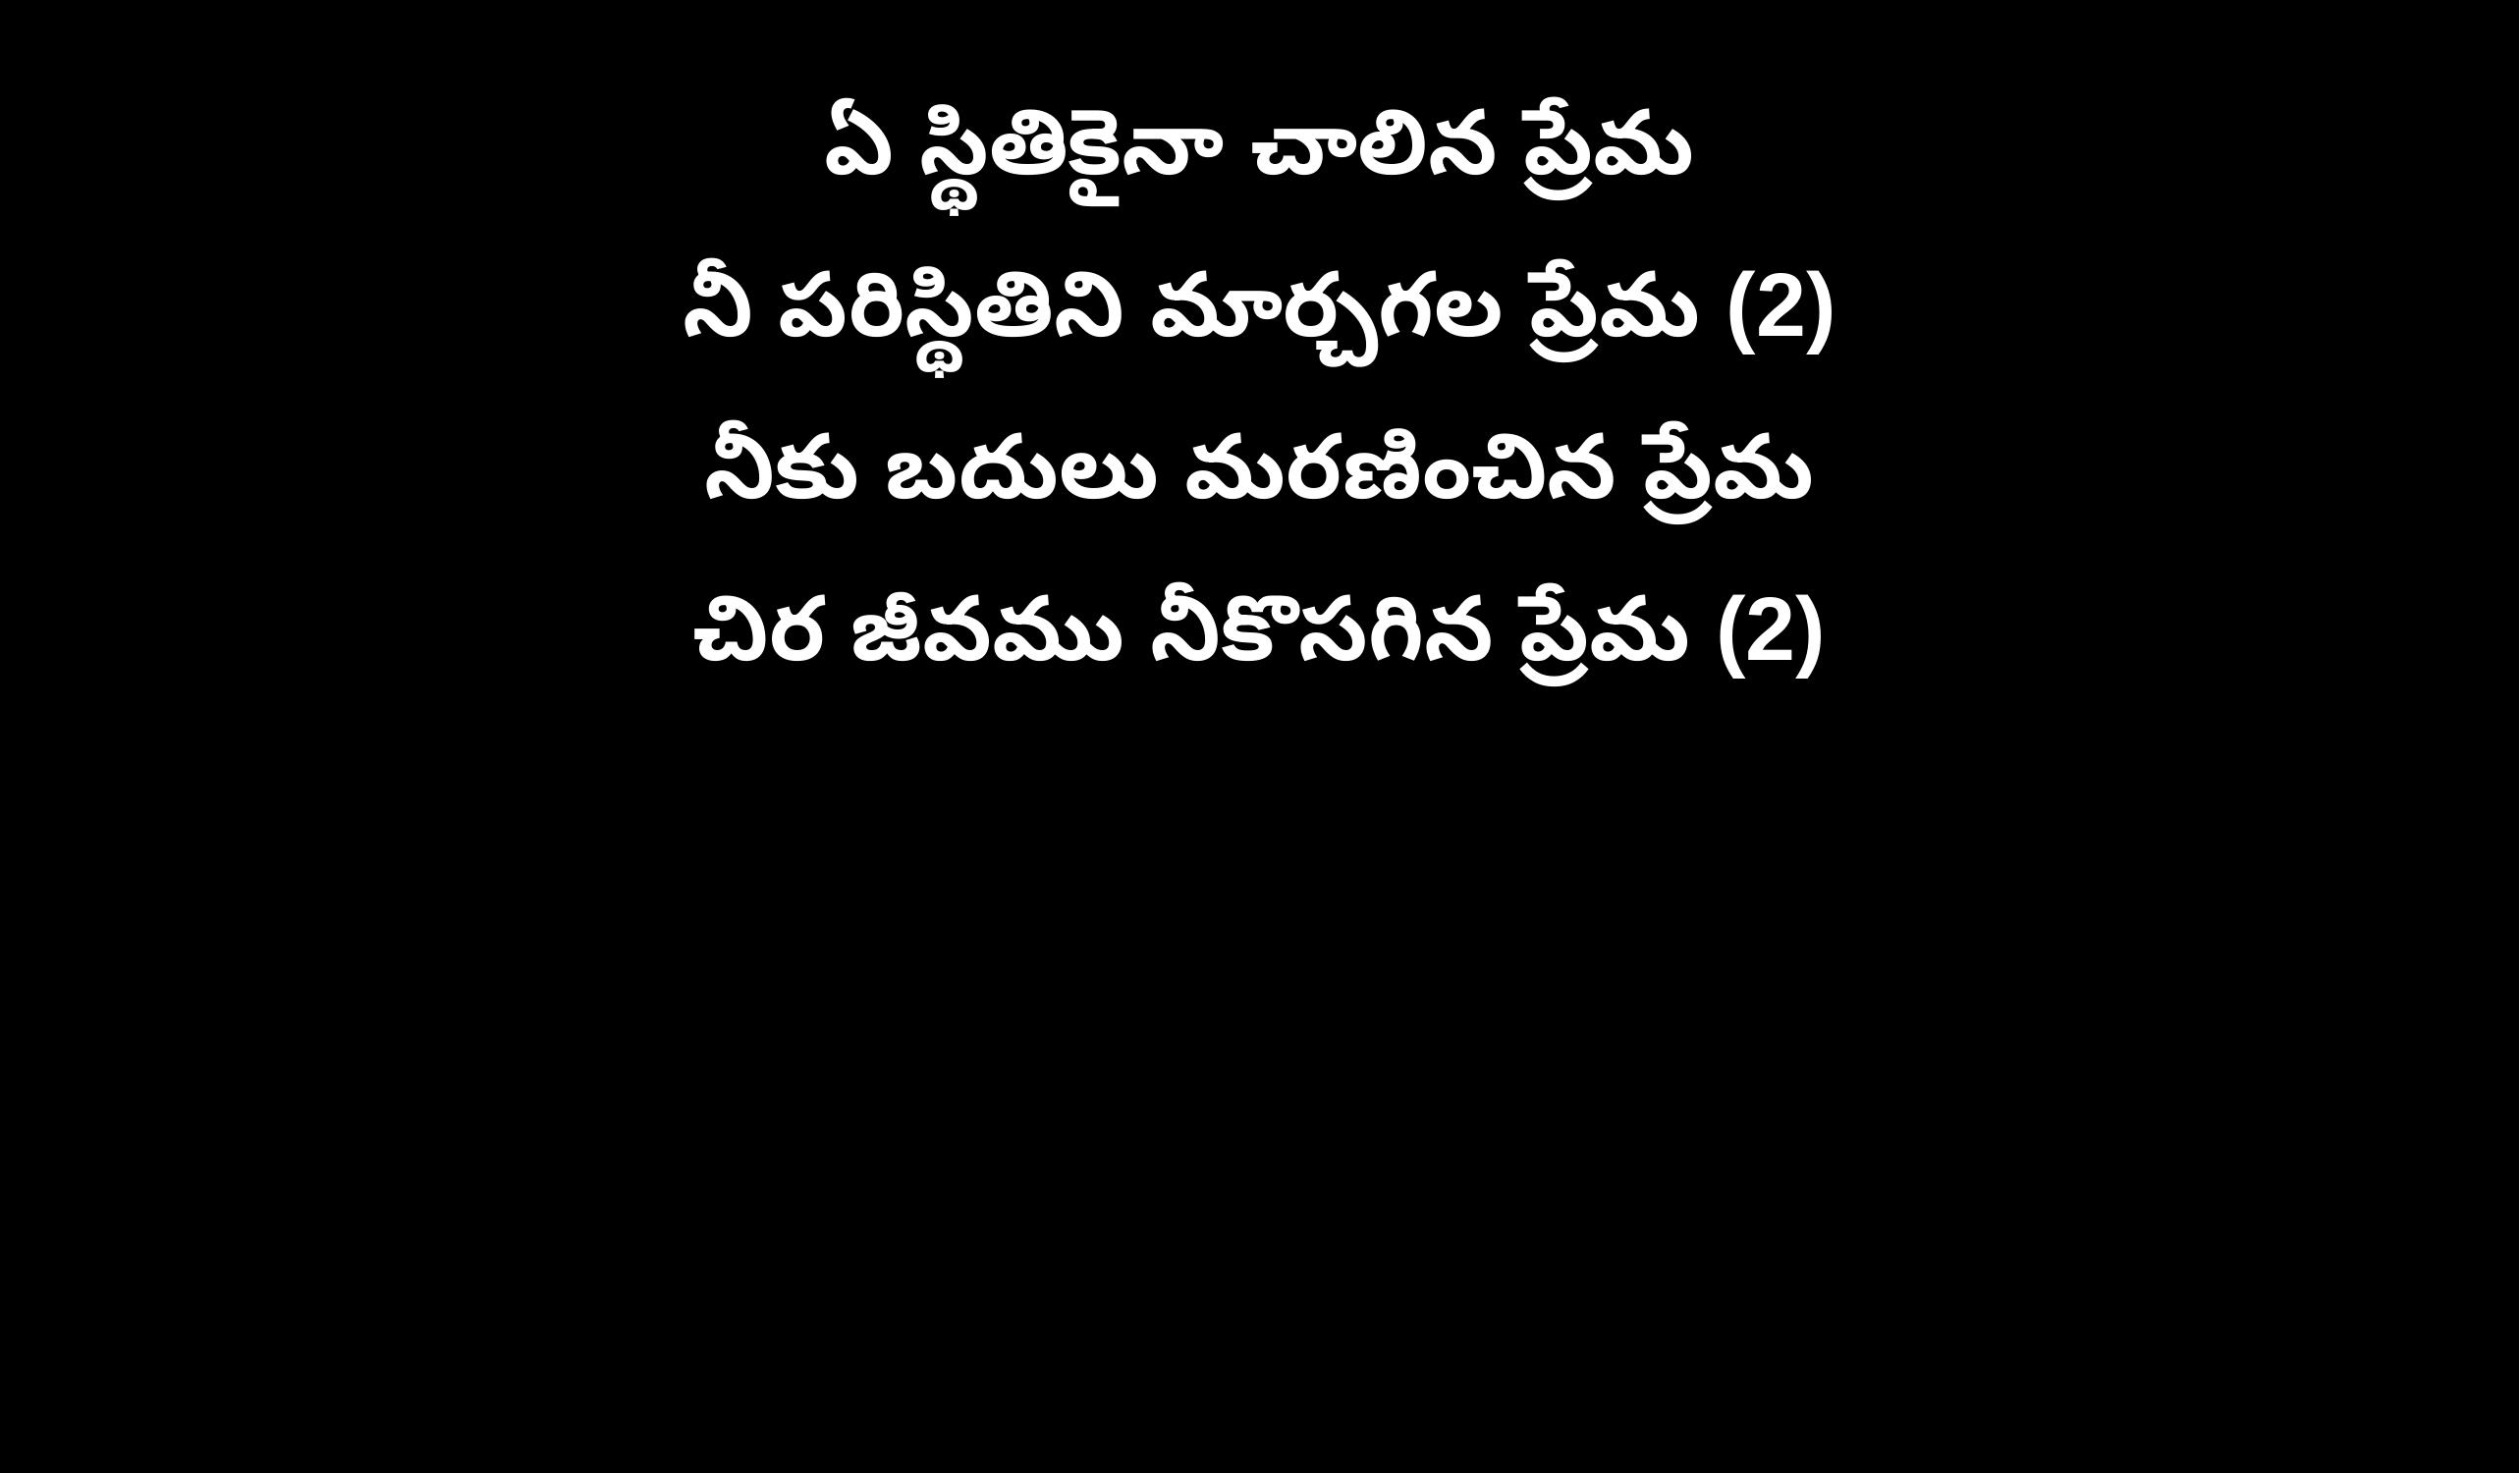

ఏ స్థితికైనా చాలిన ప్రేమ
నీ పరిస్థితిని మార్చగల ప్రేమ (2)
నీకు బదులు మరణించిన ప్రేమ
చిర జీవము నీకొసగిన ప్రేమ (2)